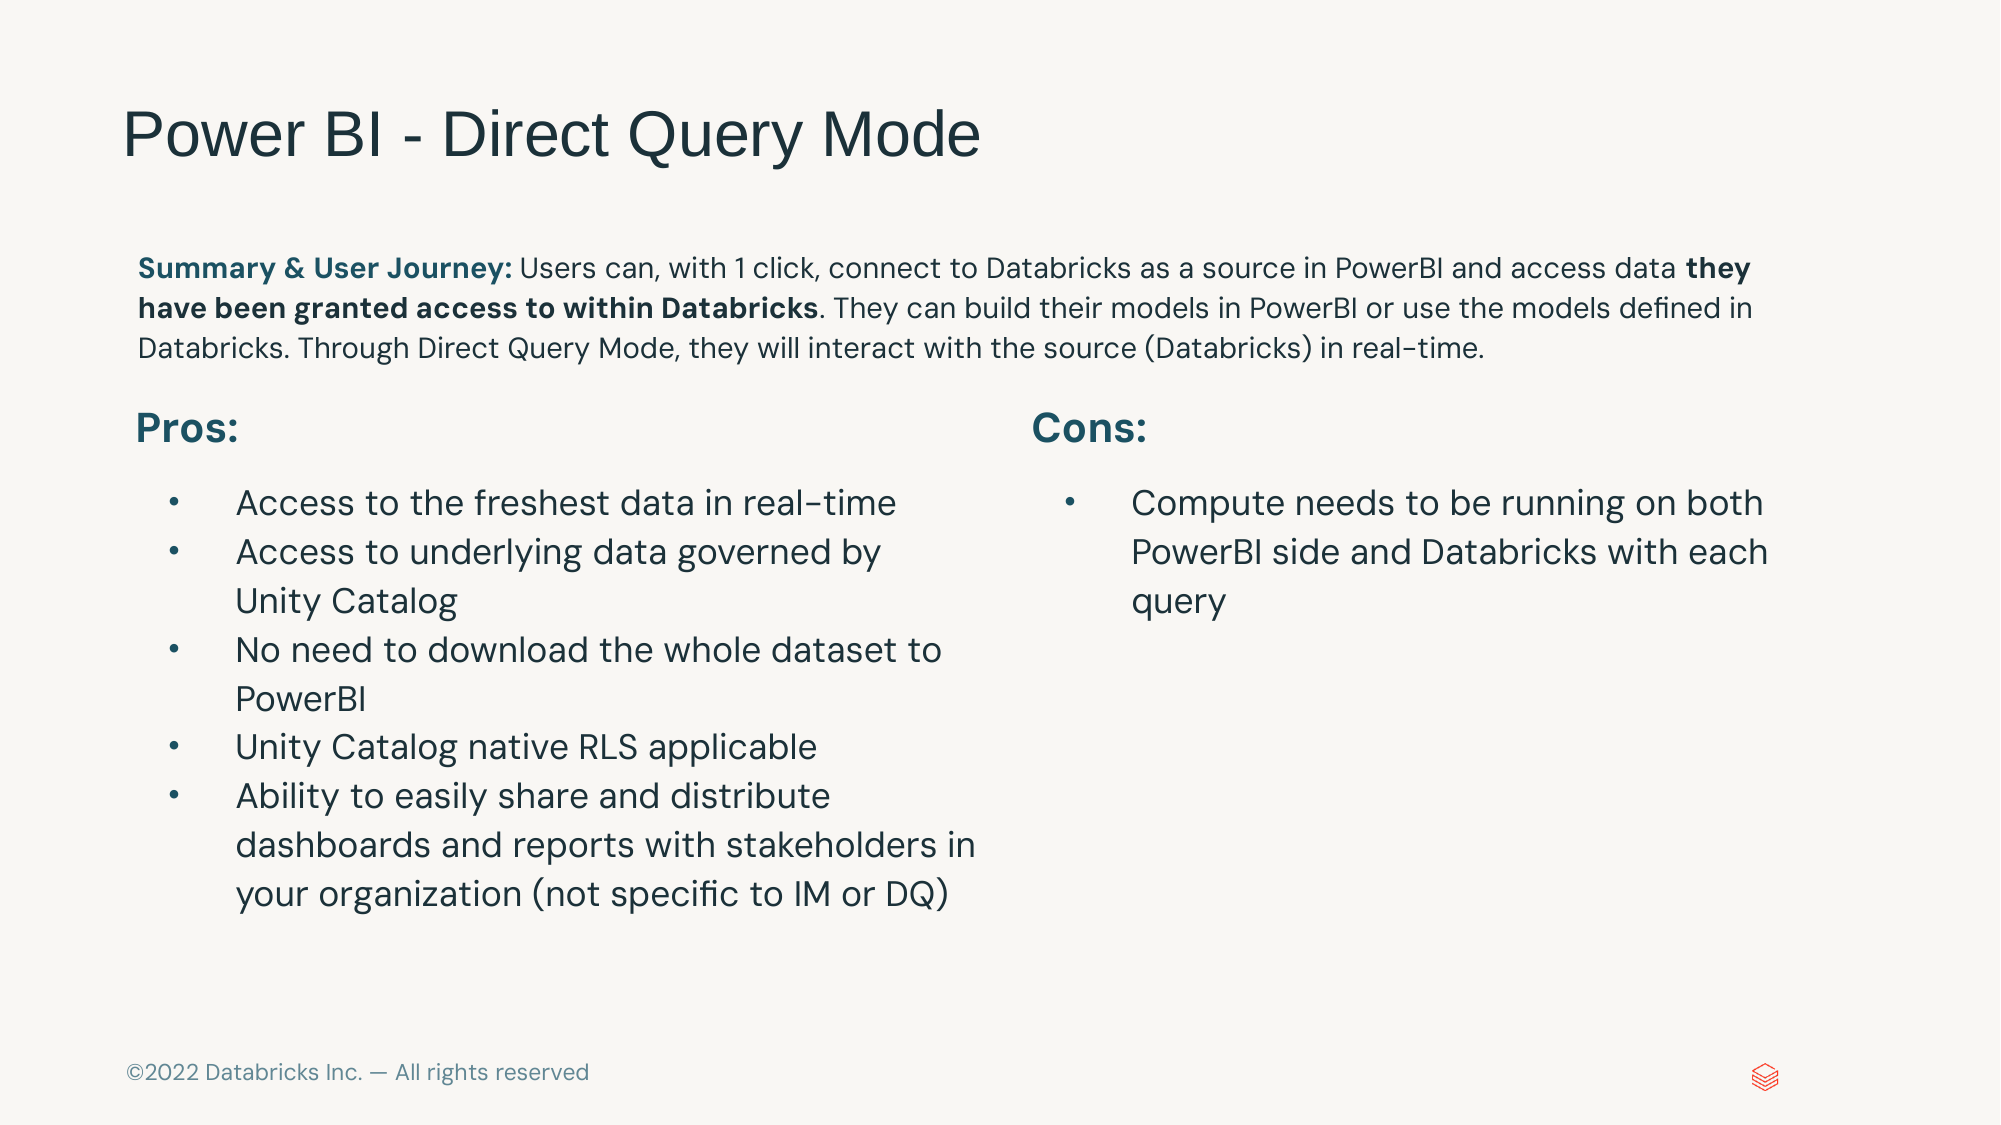

# Power BI - Direct Query Mode
Summary & User Journey: Users can, with 1 click, connect to Databricks as a source in PowerBI and access data they have been granted access to within Databricks. They can build their models in PowerBI or use the models defined in Databricks. Through Direct Query Mode, they will interact with the source (Databricks) in real-time.

Pros:
Access to the freshest data in real-time
Access to underlying data governed by Unity Catalog
No need to download the whole dataset to PowerBI
Unity Catalog native RLS applicable
Ability to easily share and distribute dashboards and reports with stakeholders in your organization (not specific to IM or DQ)

Cons:
Compute needs to be running on both PowerBI side and Databricks with each query